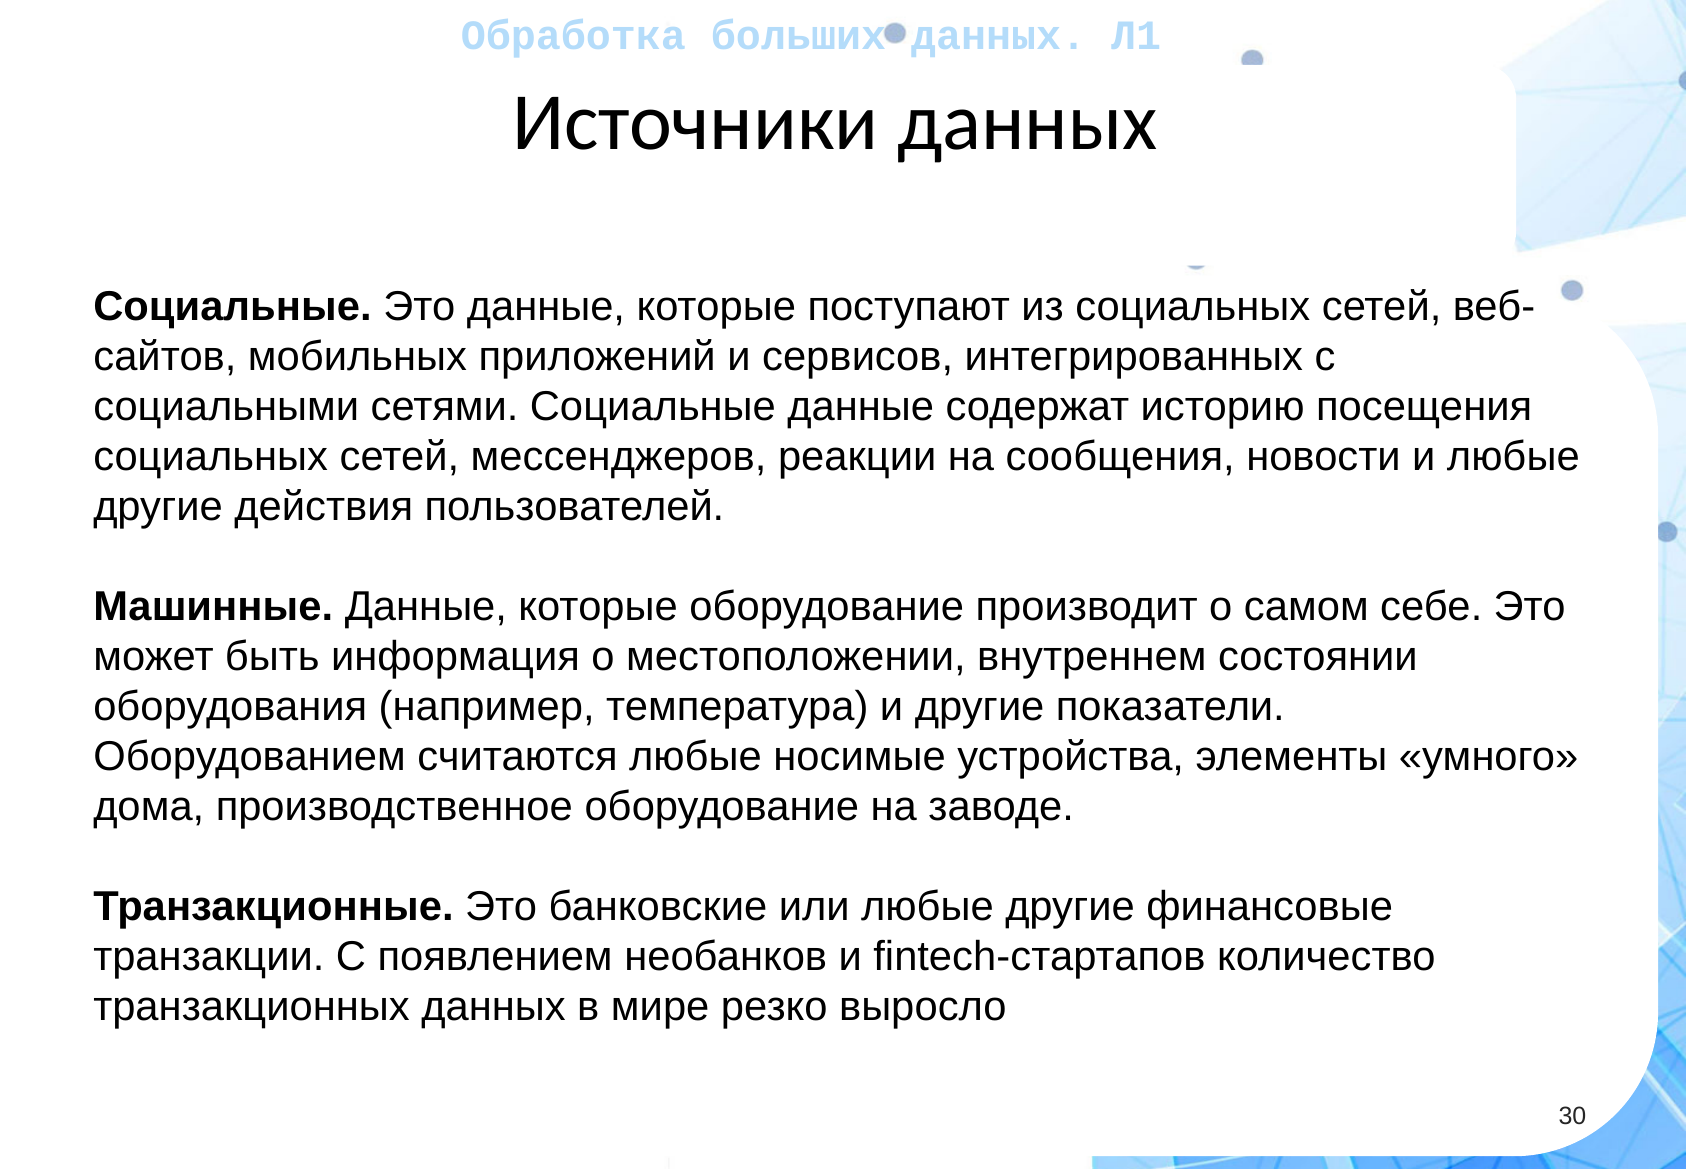

Обработка больших данных. Л1
Источники данных

Социальные. Это данные, которые поступают из социальных сетей, веб-сайтов, мобильных приложений и сервисов, интегрированных с социальными сетями. Социальные данные содержат историю посещения социальных сетей, мессенджеров, реакции на сообщения, новости и любые другие действия пользователей.

Машинные. Данные, которые оборудование производит о самом себе. Это может быть информация о местоположении, внутреннем состоянии оборудования (например, температура) и другие показатели.
Оборудованием считаются любые носимые устройства, элементы «умного» дома, производственное оборудование на заводе.

Транзакционные. Это банковские или любые другие финансовые транзакции. С появлением необанков и fintech-стартапов количество транзакционных данных в мире резко выросло
30